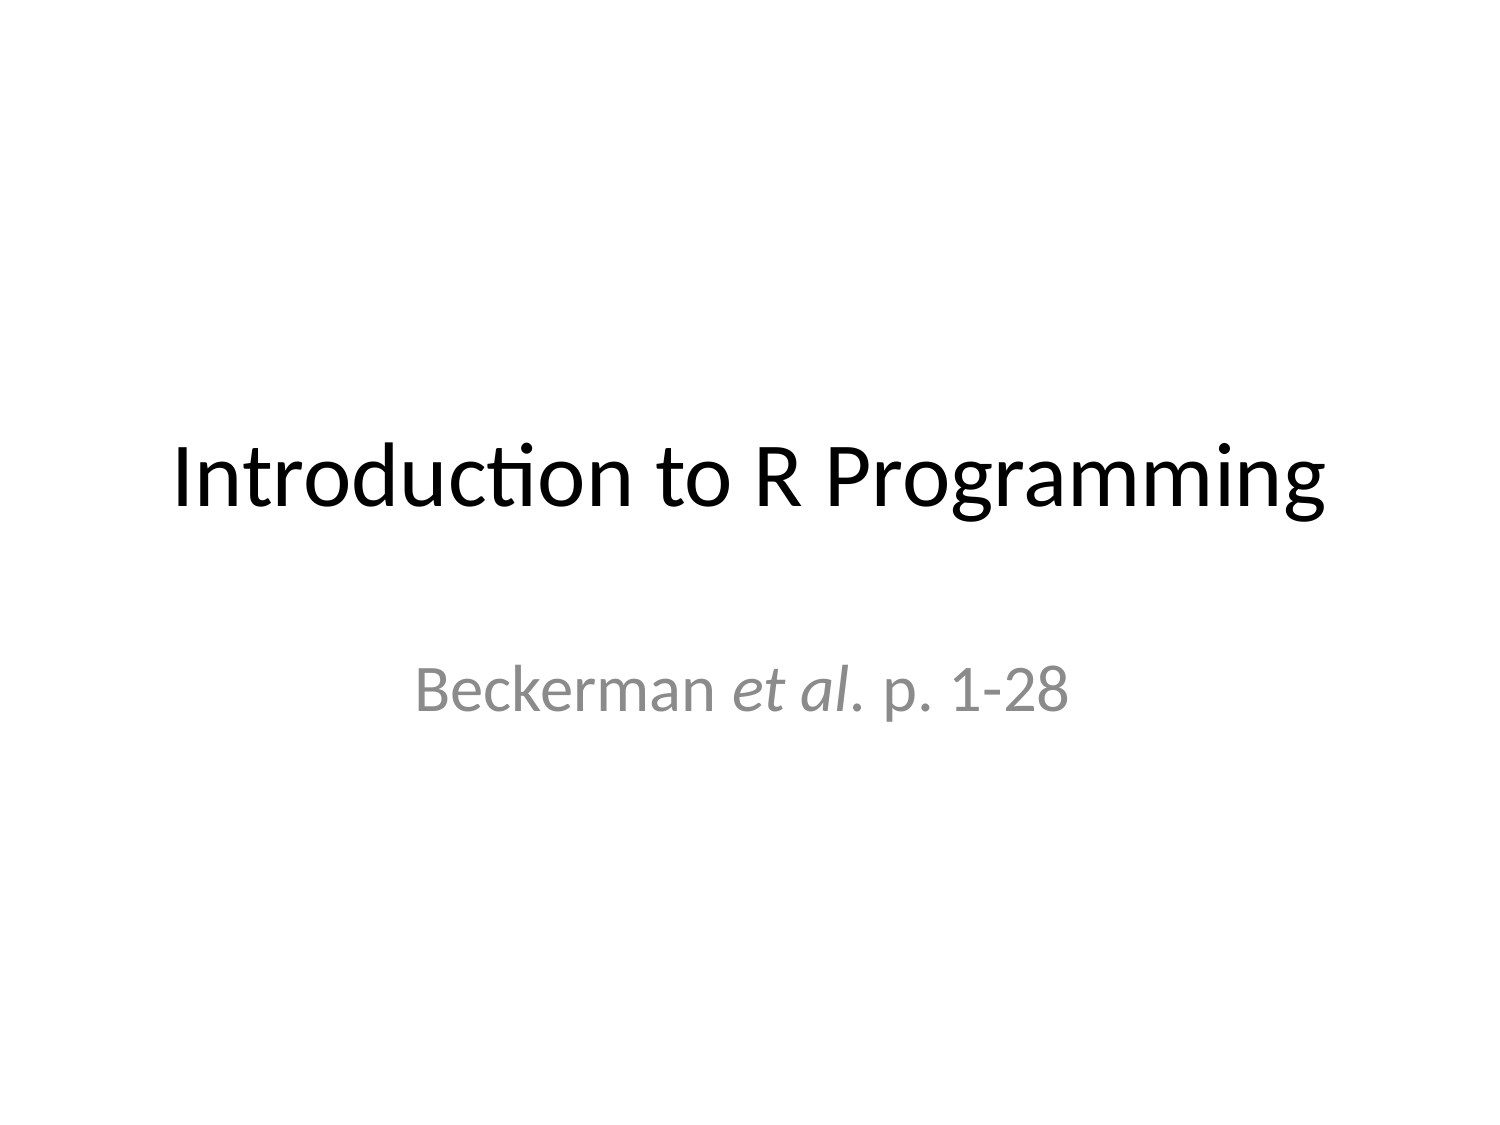

# Introduction to R Programming
Beckerman et al. p. 1-28